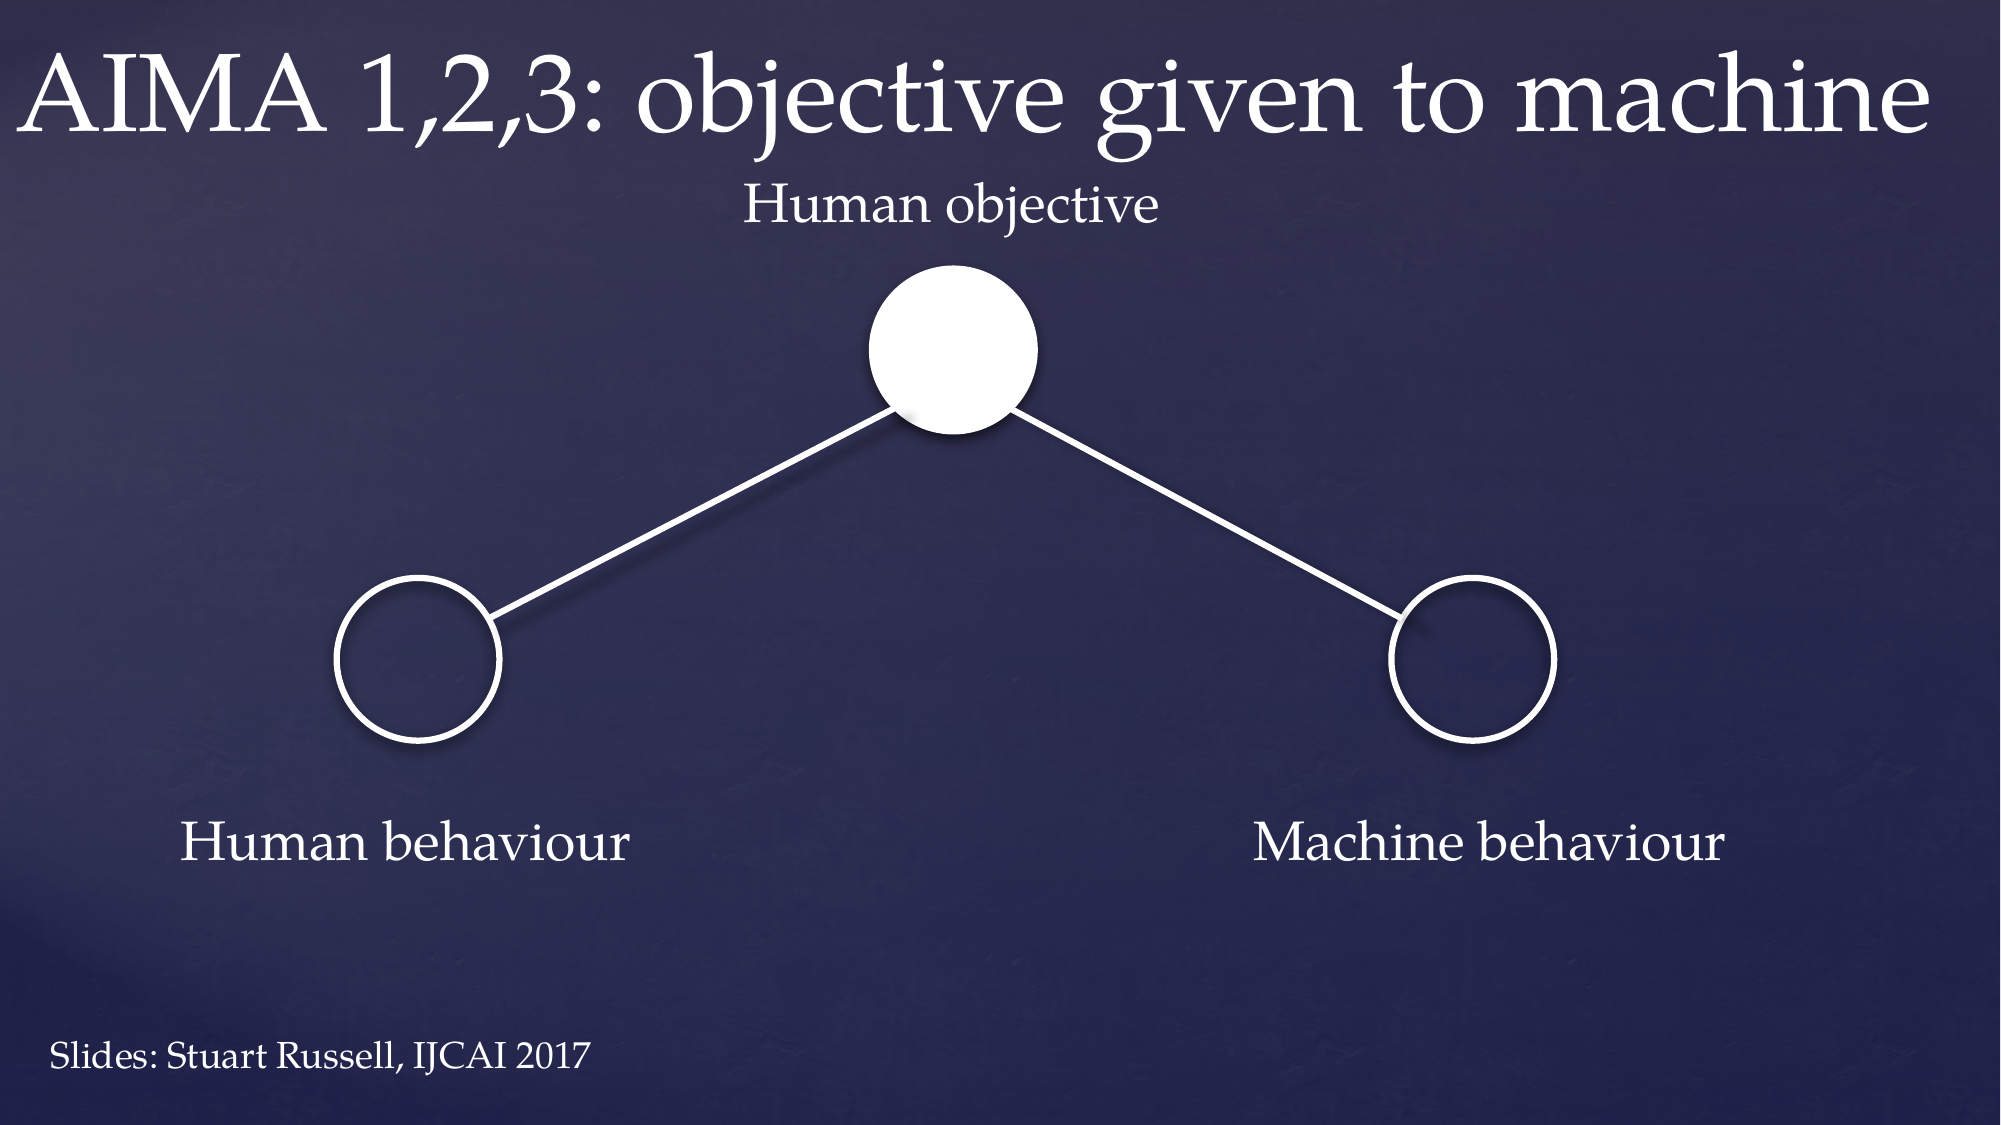

# AIMA 1,2,3: objective given to machine
Human objective

Human behaviour
Machine behaviour
Slides: Stuart Russell, IJCAI 2017